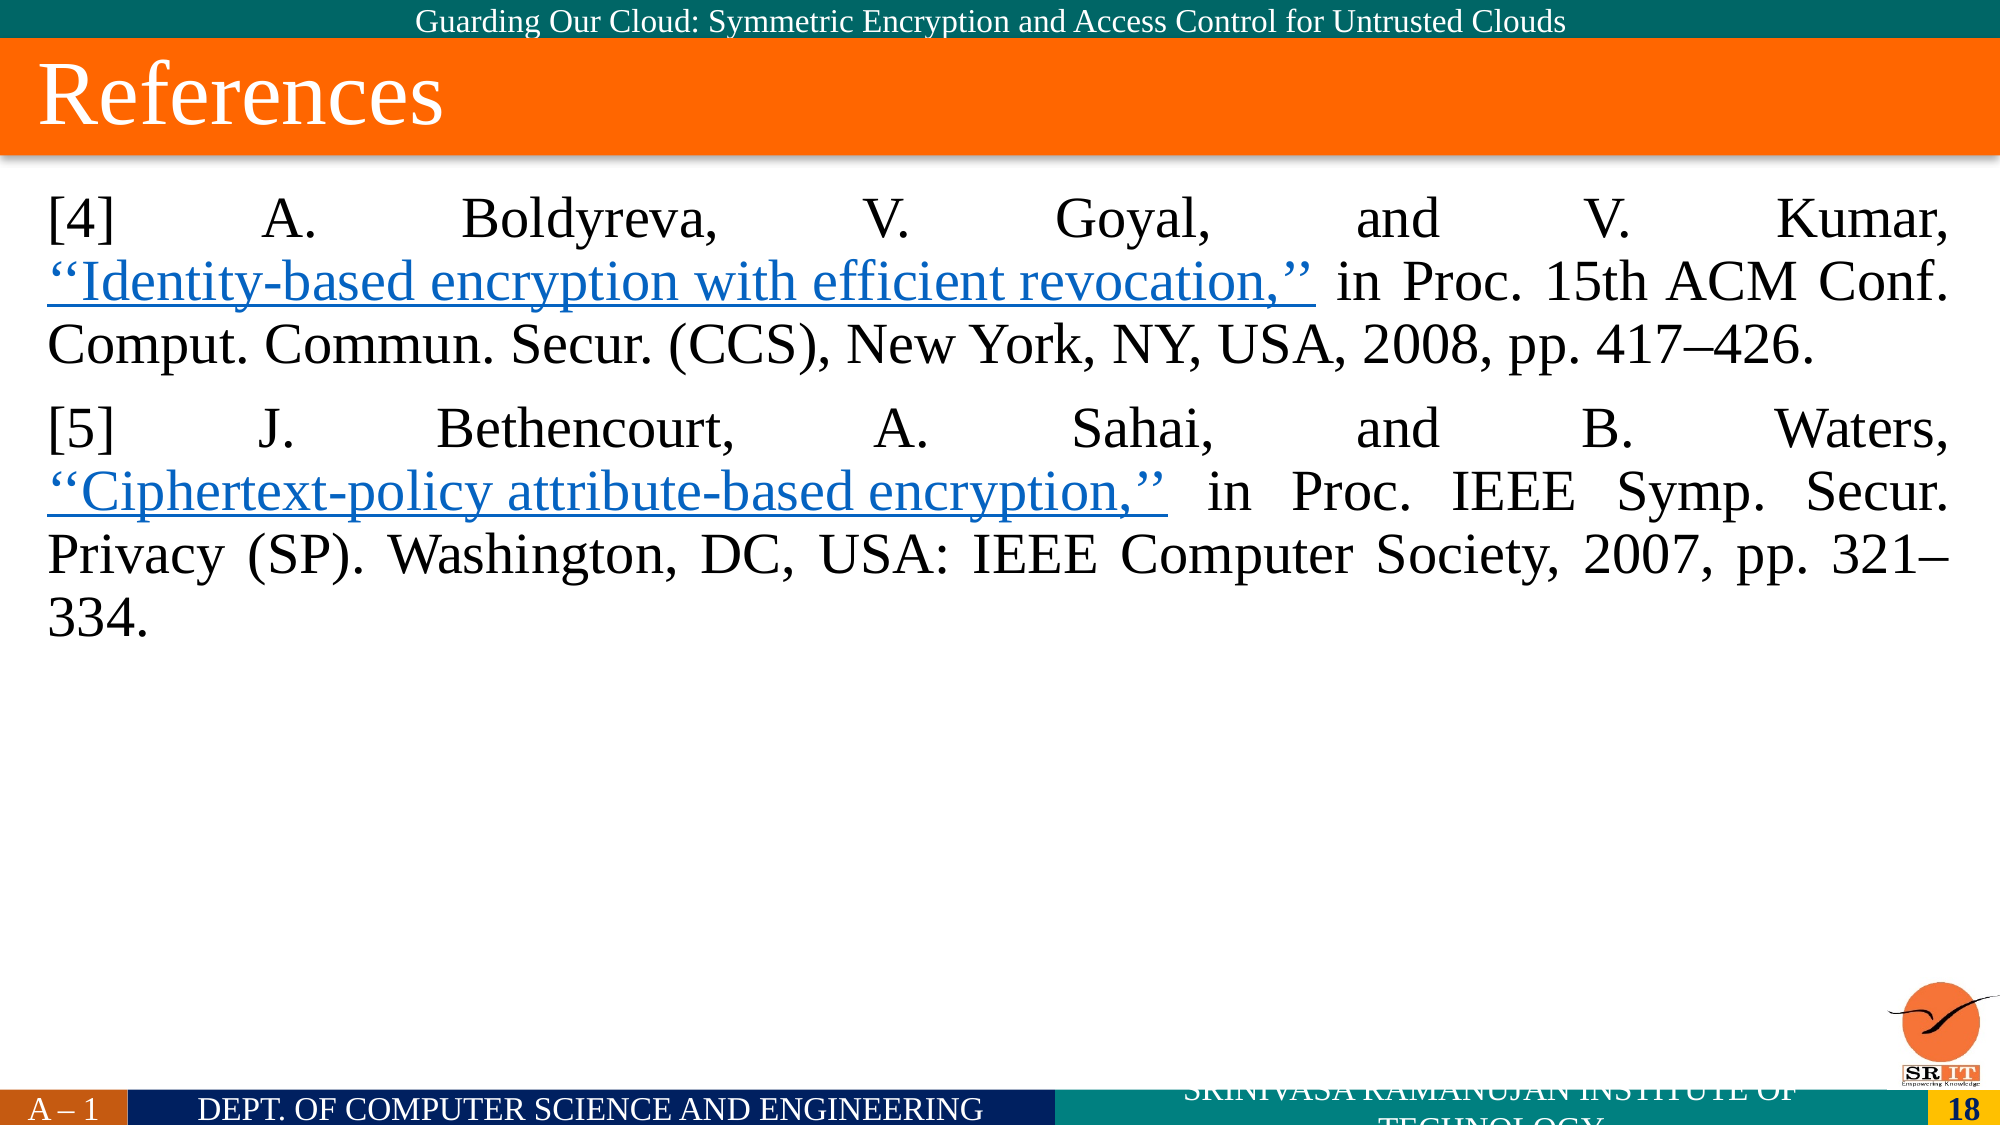

References
# [4] A. Boldyreva, V. Goyal, and V. Kumar, ‘‘Identity-based encryption with efficient revocation,’’ in Proc. 15th ACM Conf. Comput. Commun. Secur. (CCS), New York, NY, USA, 2008, pp. 417–426.
[5] J. Bethencourt, A. Sahai, and B. Waters, ‘‘Ciphertext-policy attribute-based encryption,’’ in Proc. IEEE Symp. Secur. Privacy (SP). Washington, DC, USA: IEEE Computer Society, 2007, pp. 321–334.